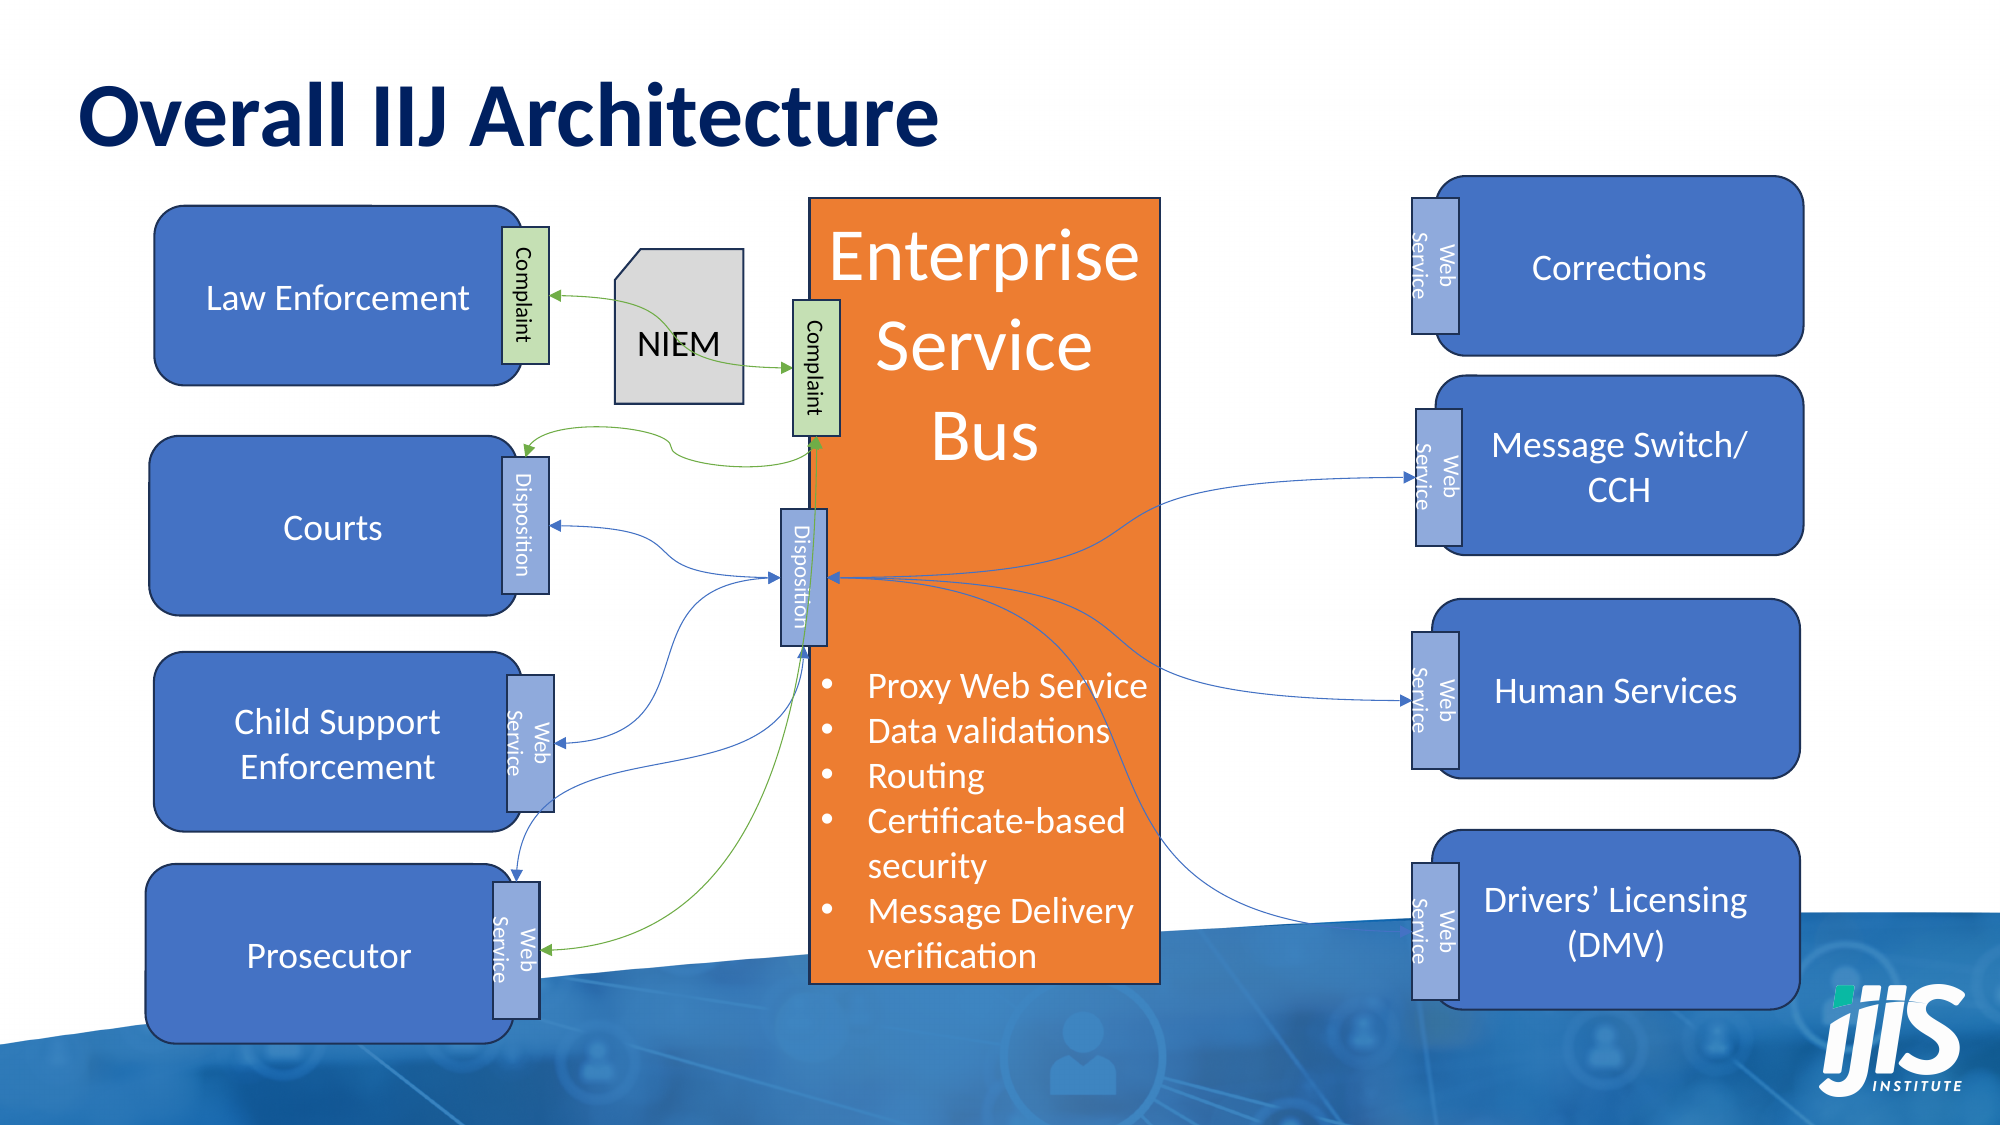

# Overall IIJ Architecture
Corrections
Web Service
Enterprise Service Bus
Law Enforcement
Complaint
NIEM
Complaint
Message Switch/ CCH
Web Service
Courts
Disposition
Disposition
Human Services
Web Service
Child Support Enforcement
Web Service
Proxy Web Service
Data validations
Routing
Certificate-based security
Message Delivery verification
Drivers’ Licensing (DMV)
Web Service
Prosecutor
Web Service